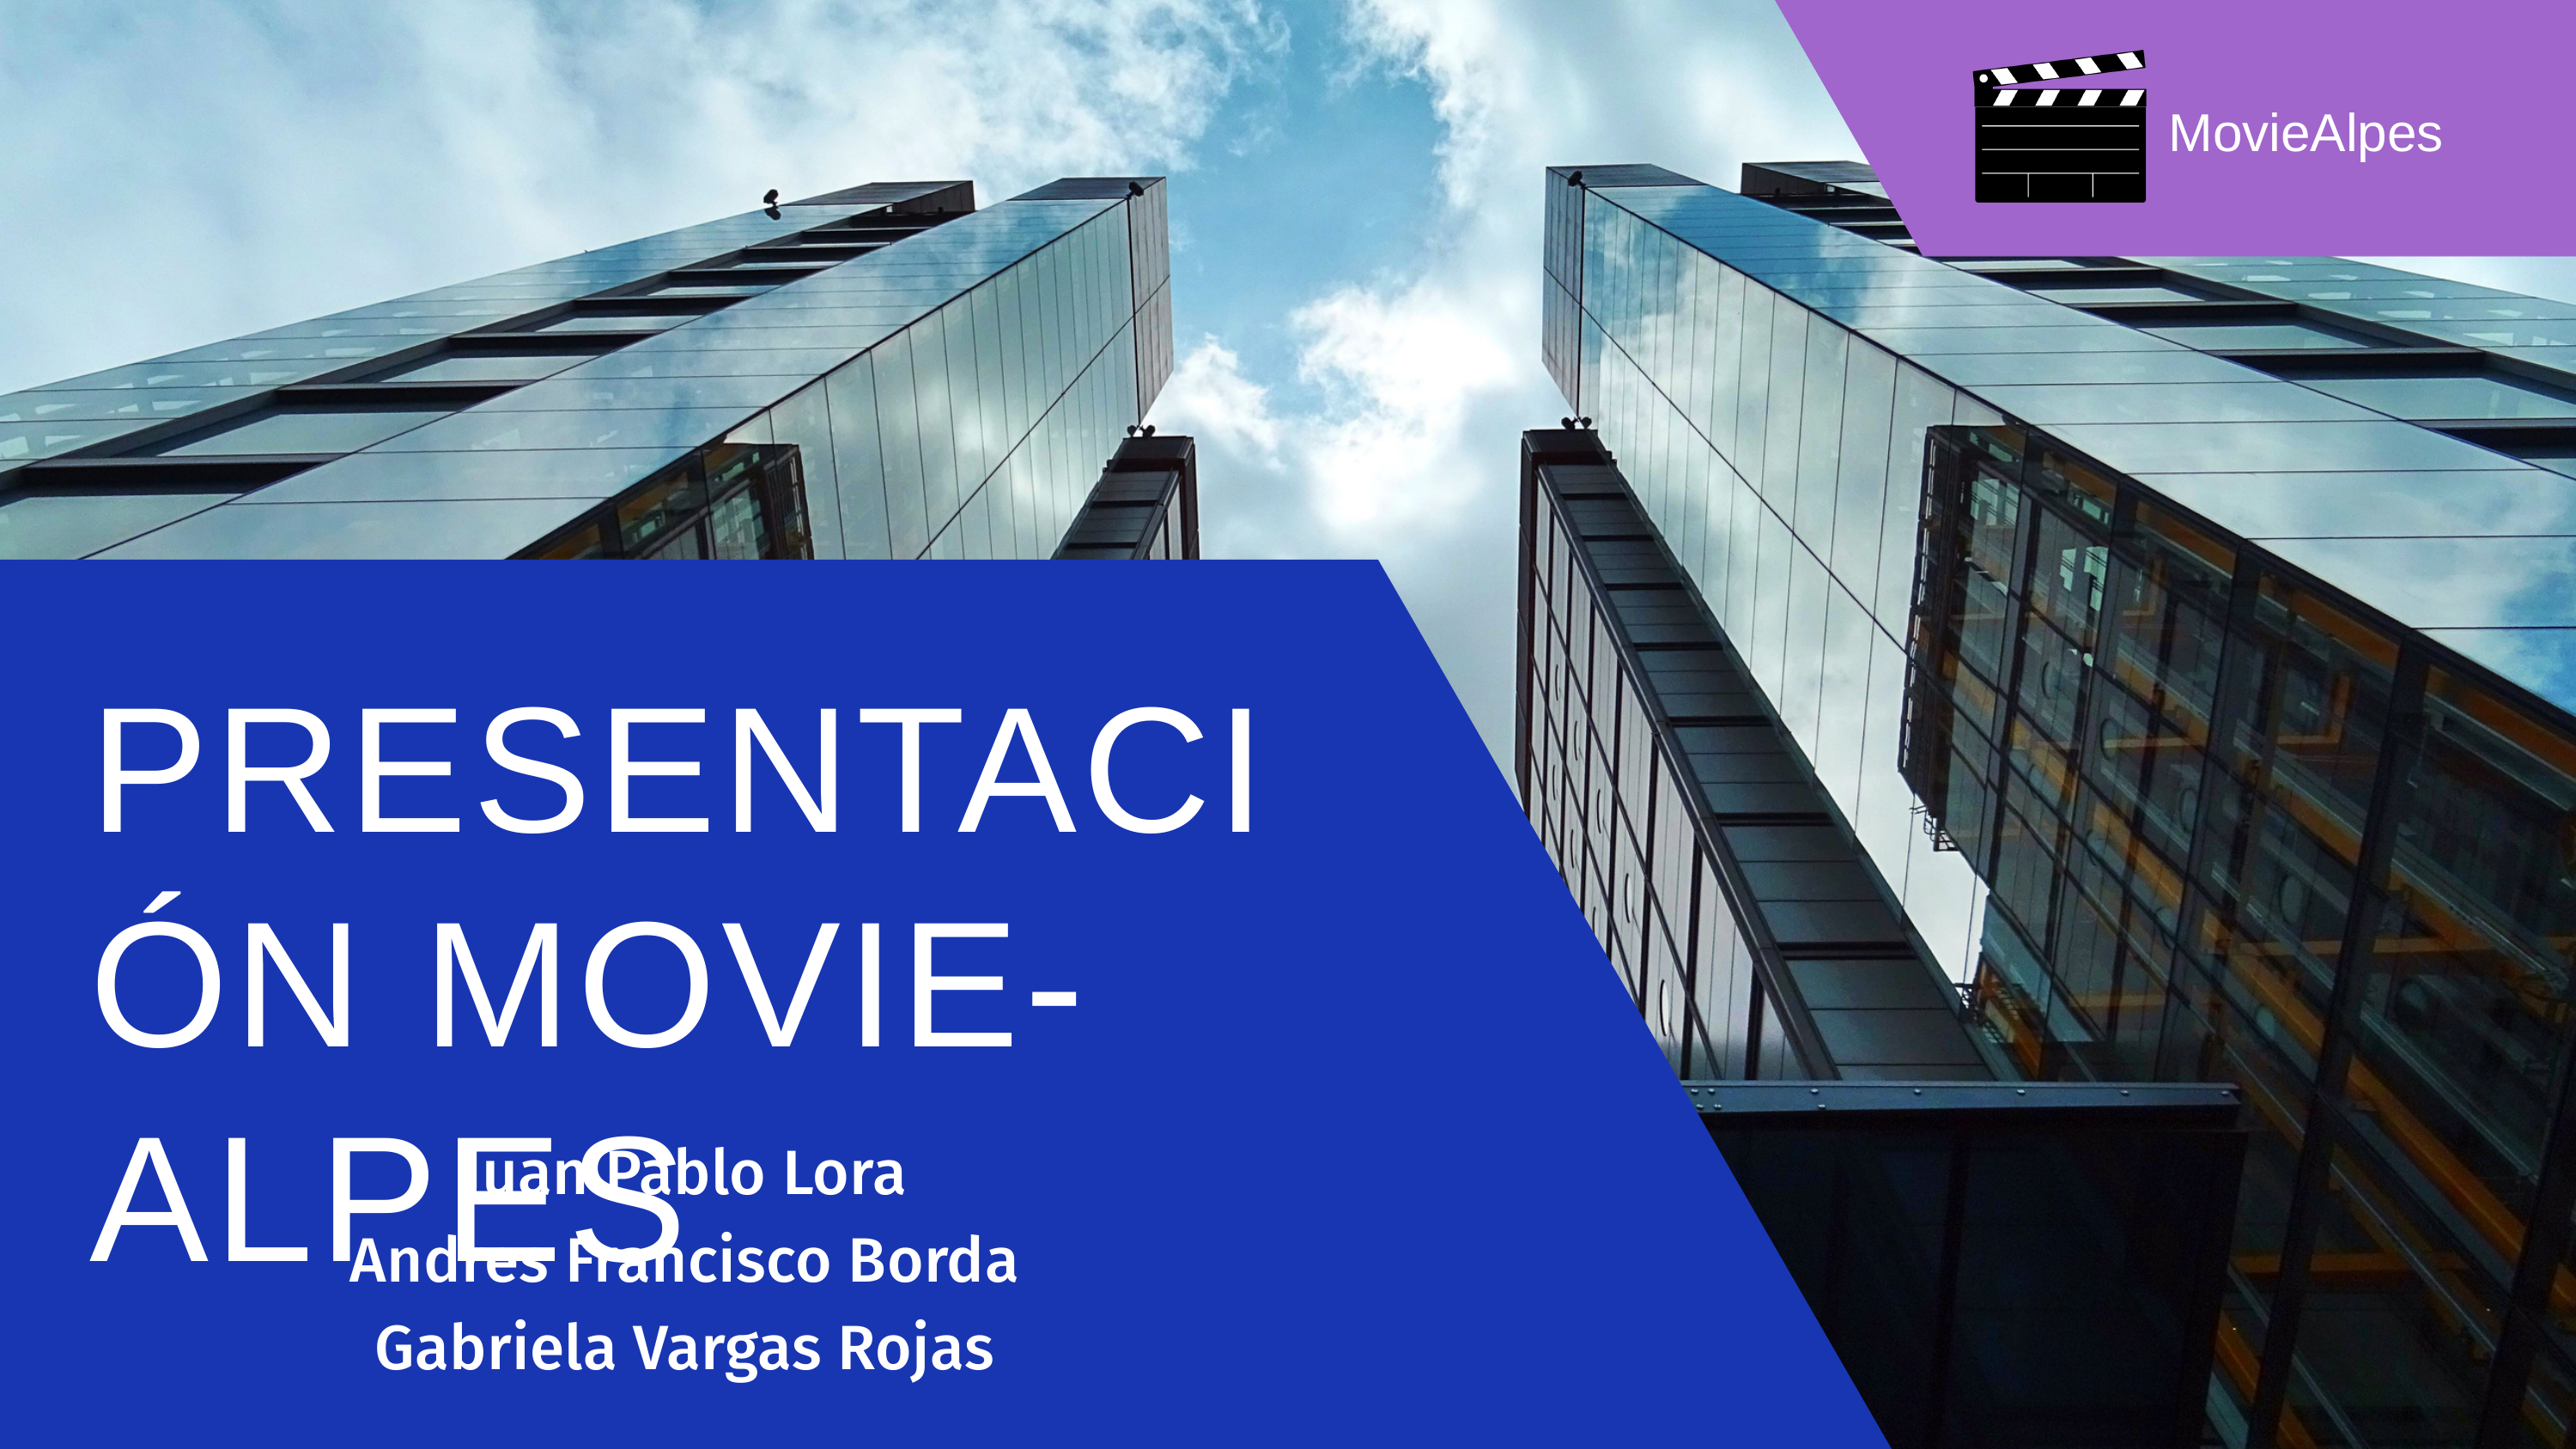

MovieAlpes

PRESENTACIÓN MOVIE-ALPES

Juan Pablo Lora
Andres Francisco Borda
Gabriela Vargas Rojas